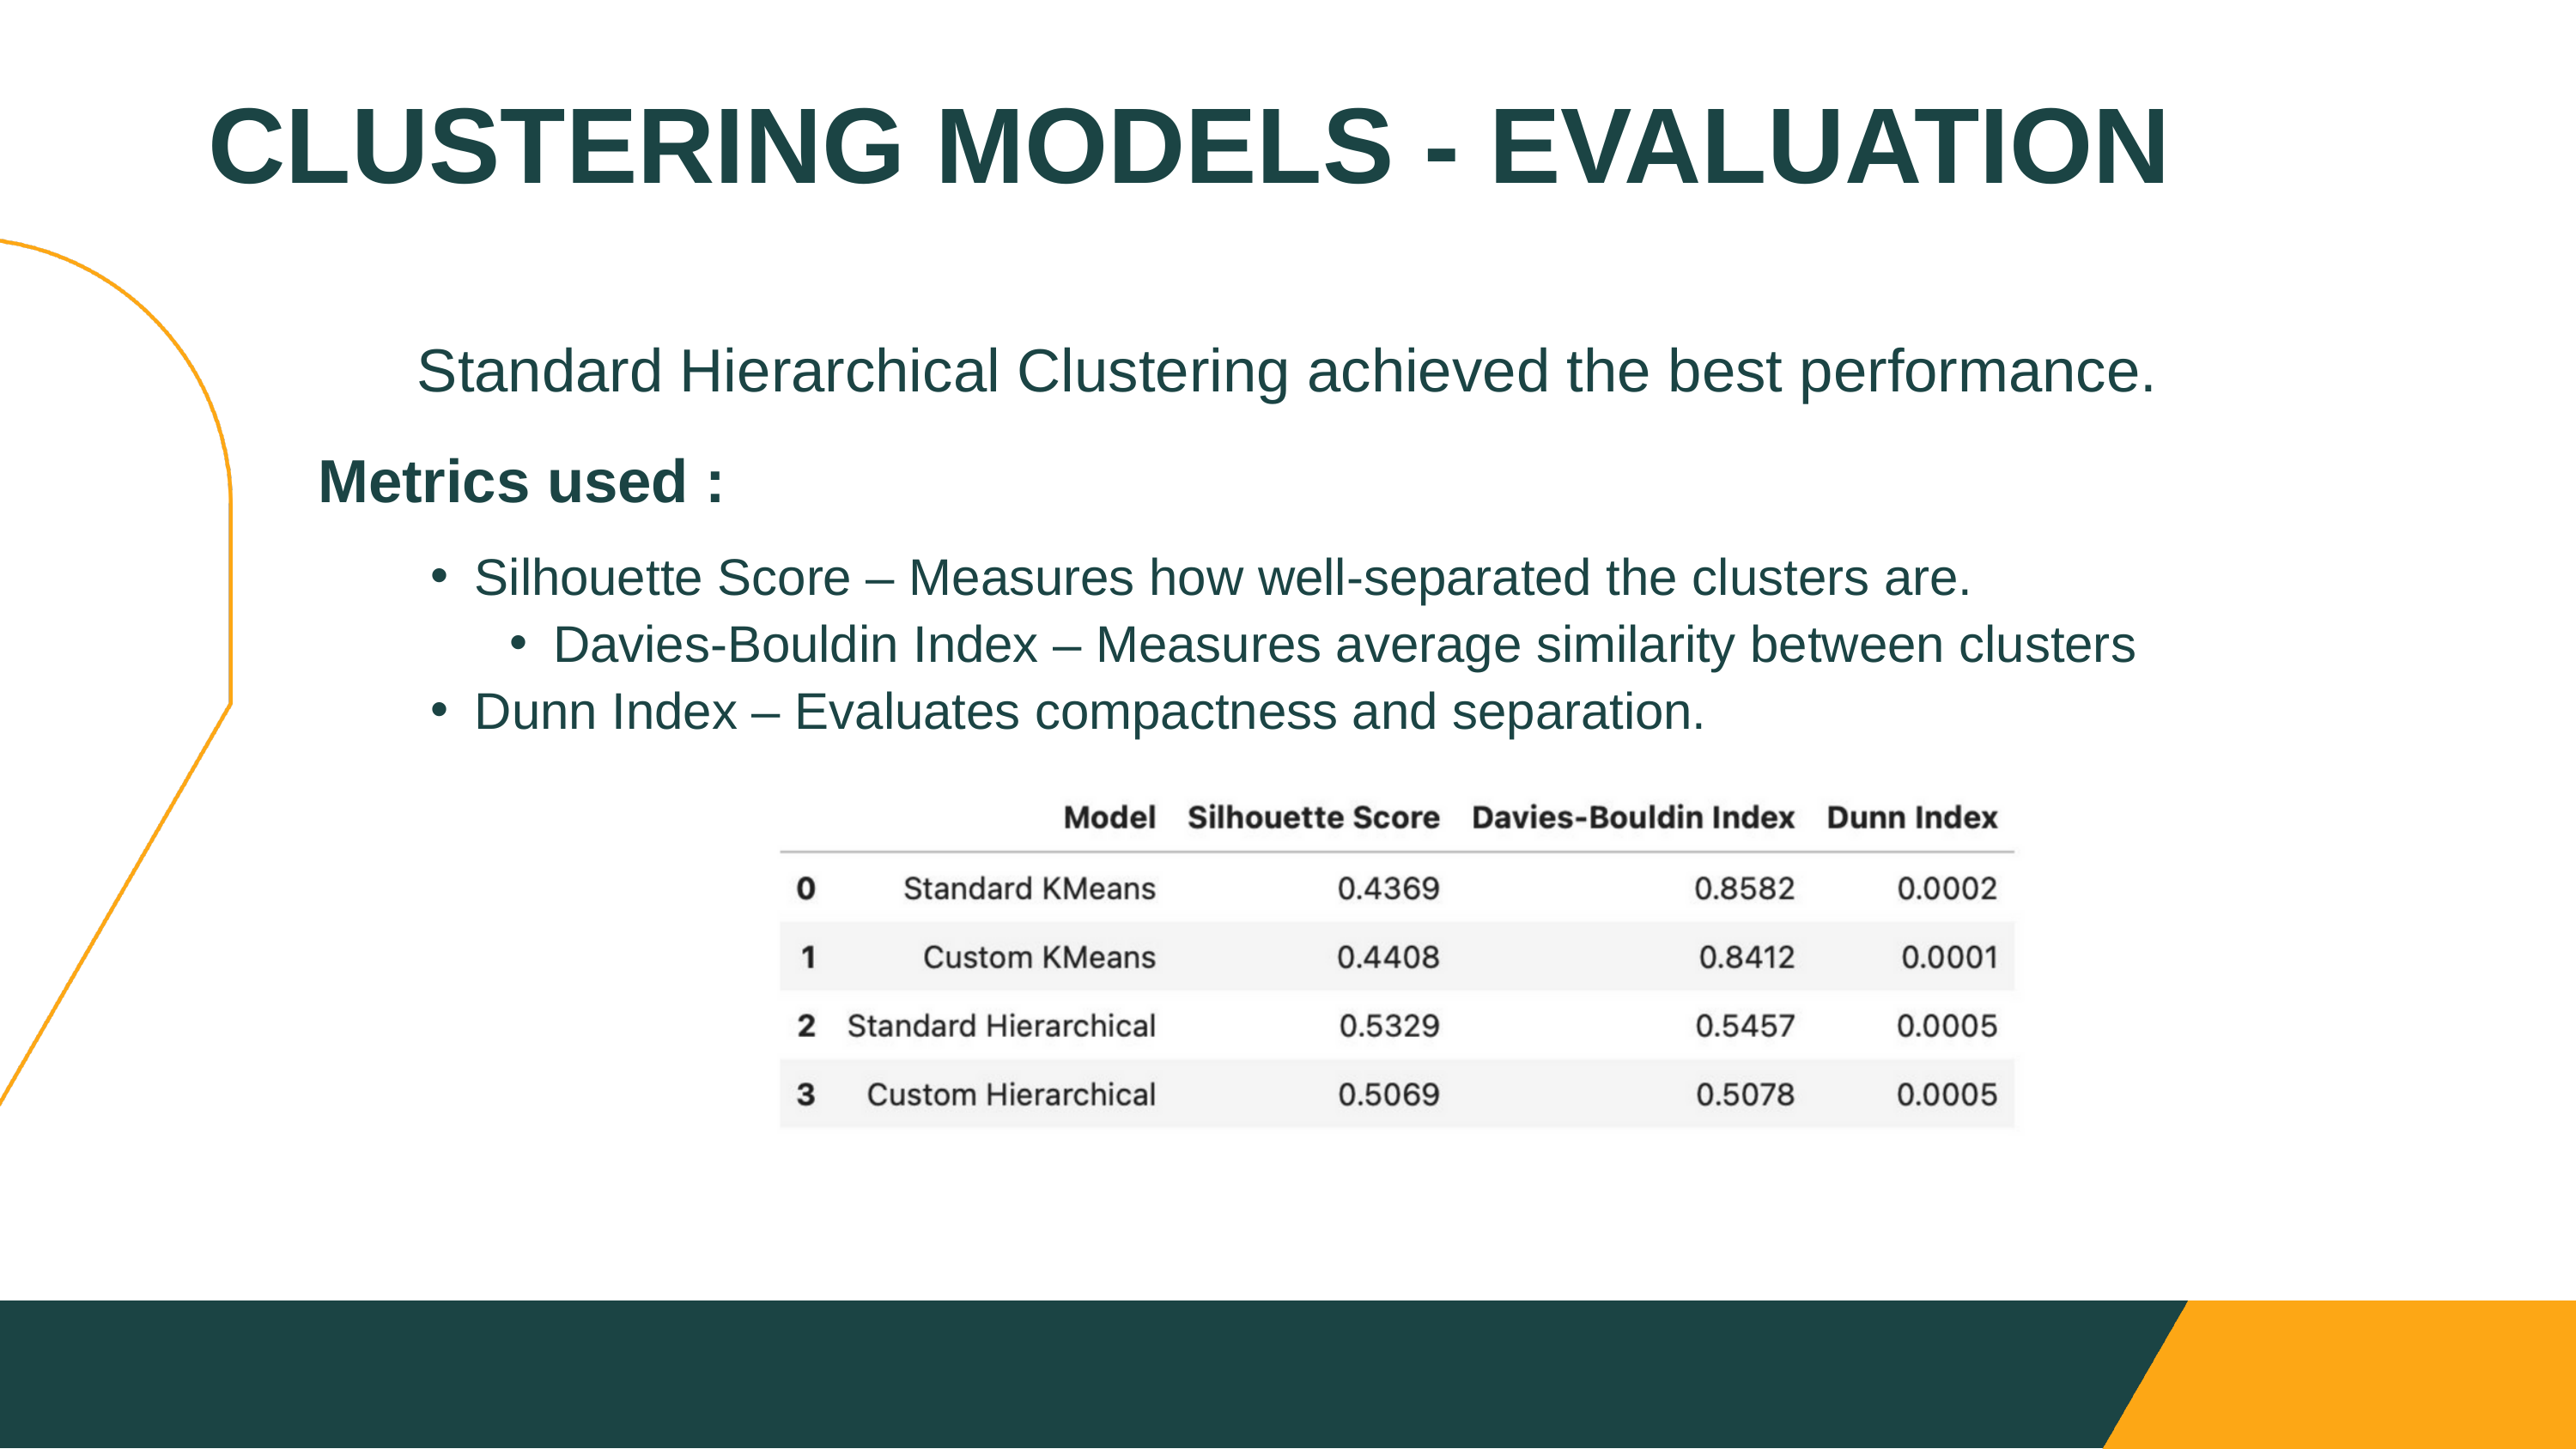

CLUSTERING MODELS - EVALUATION

Standard Hierarchical Clustering achieved the best performance.
Metrics used :

Silhouette Score – Measures how well-separated the clusters are.
Davies-Bouldin Index – Measures average similarity between clusters
Dunn Index – Evaluates compactness and separation.